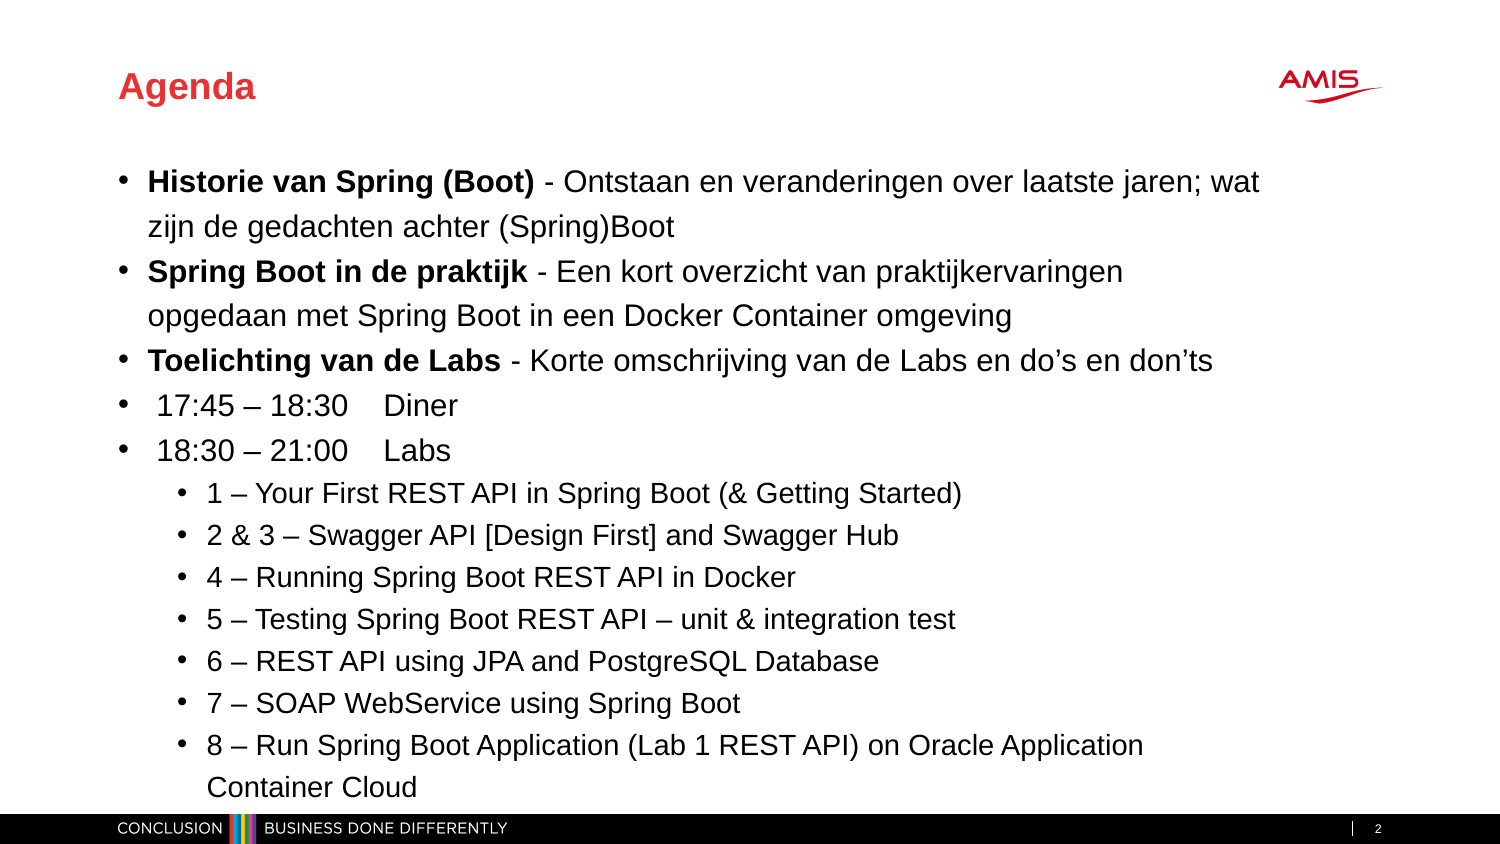

# Agenda
Historie van Spring (Boot) - Ontstaan en veranderingen over laatste jaren; wat zijn de gedachten achter (Spring)Boot
Spring Boot in de praktijk - Een kort overzicht van praktijkervaringen opgedaan met Spring Boot in een Docker Container omgeving
Toelichting van de Labs - Korte omschrijving van de Labs en do’s en don’ts
 17:45 – 18:30    Diner
 18:30 – 21:00    Labs
1 – Your First REST API in Spring Boot (& Getting Started)
2 & 3 – Swagger API [Design First] and Swagger Hub
4 – Running Spring Boot REST API in Docker
5 – Testing Spring Boot REST API – unit & integration test
6 – REST API using JPA and PostgreSQL Database
7 – SOAP WebService using Spring Boot
8 – Run Spring Boot Application (Lab 1 REST API) on Oracle Application Container Cloud

2